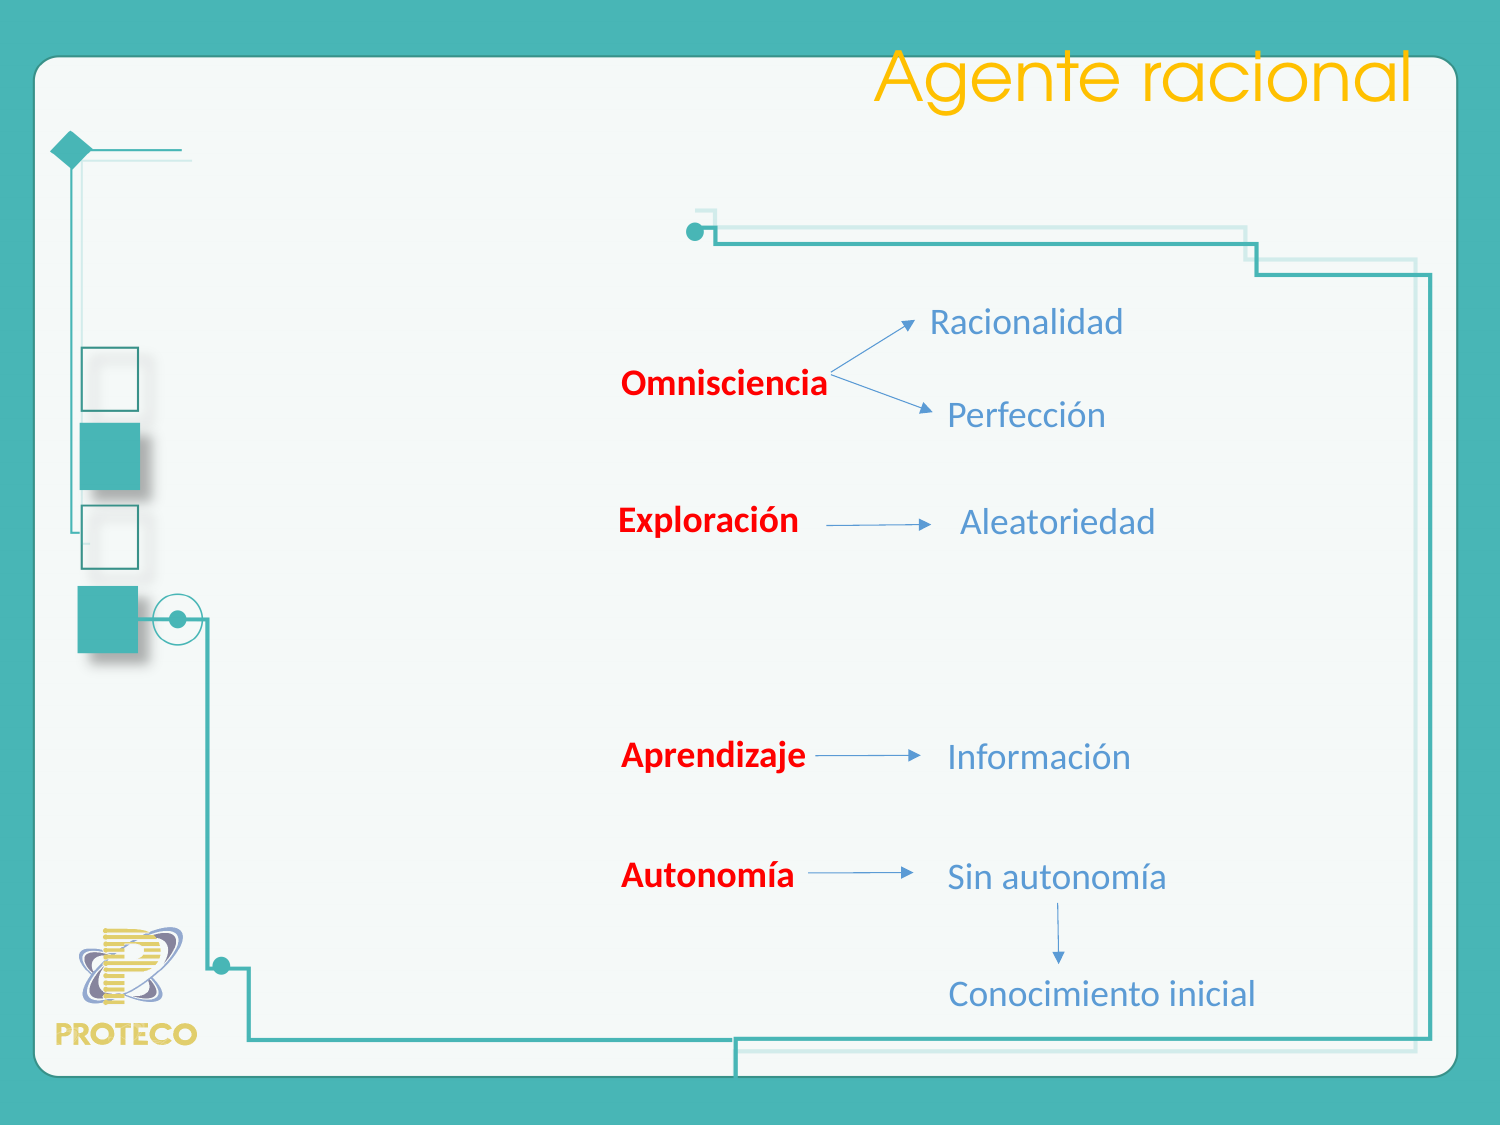

# Agente racional
Racionalidad
Omnisciencia
Perfección
Exploración
Aleatoriedad
Aprendizaje
Información
Autonomía
Sin autonomía
Conocimiento inicial